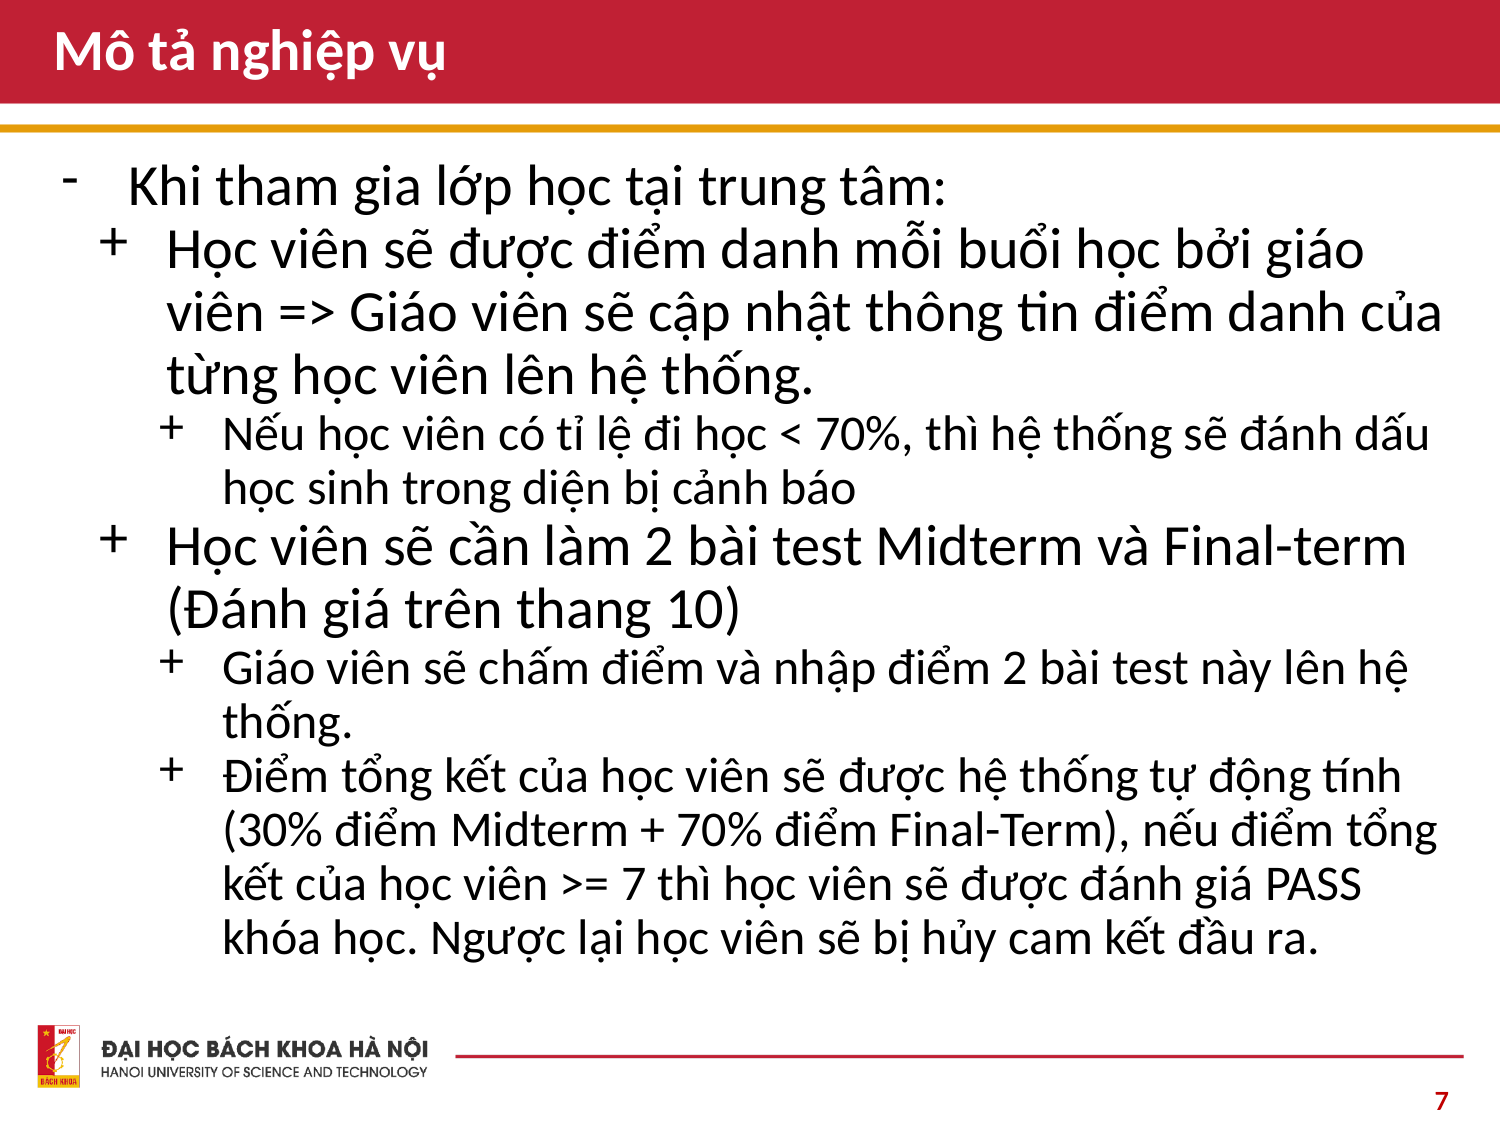

# Mô tả nghiệp vụ
Khi tham gia lớp học tại trung tâm:
Học viên sẽ được điểm danh mỗi buổi học bởi giáo viên => Giáo viên sẽ cập nhật thông tin điểm danh của từng học viên lên hệ thống.
Nếu học viên có tỉ lệ đi học < 70%, thì hệ thống sẽ đánh dấu học sinh trong diện bị cảnh báo
Học viên sẽ cần làm 2 bài test Midterm và Final-term (Đánh giá trên thang 10)
Giáo viên sẽ chấm điểm và nhập điểm 2 bài test này lên hệ thống.
Điểm tổng kết của học viên sẽ được hệ thống tự động tính (30% điểm Midterm + 70% điểm Final-Term), nếu điểm tổng kết của học viên >= 7 thì học viên sẽ được đánh giá PASS khóa học. Ngược lại học viên sẽ bị hủy cam kết đầu ra.
7